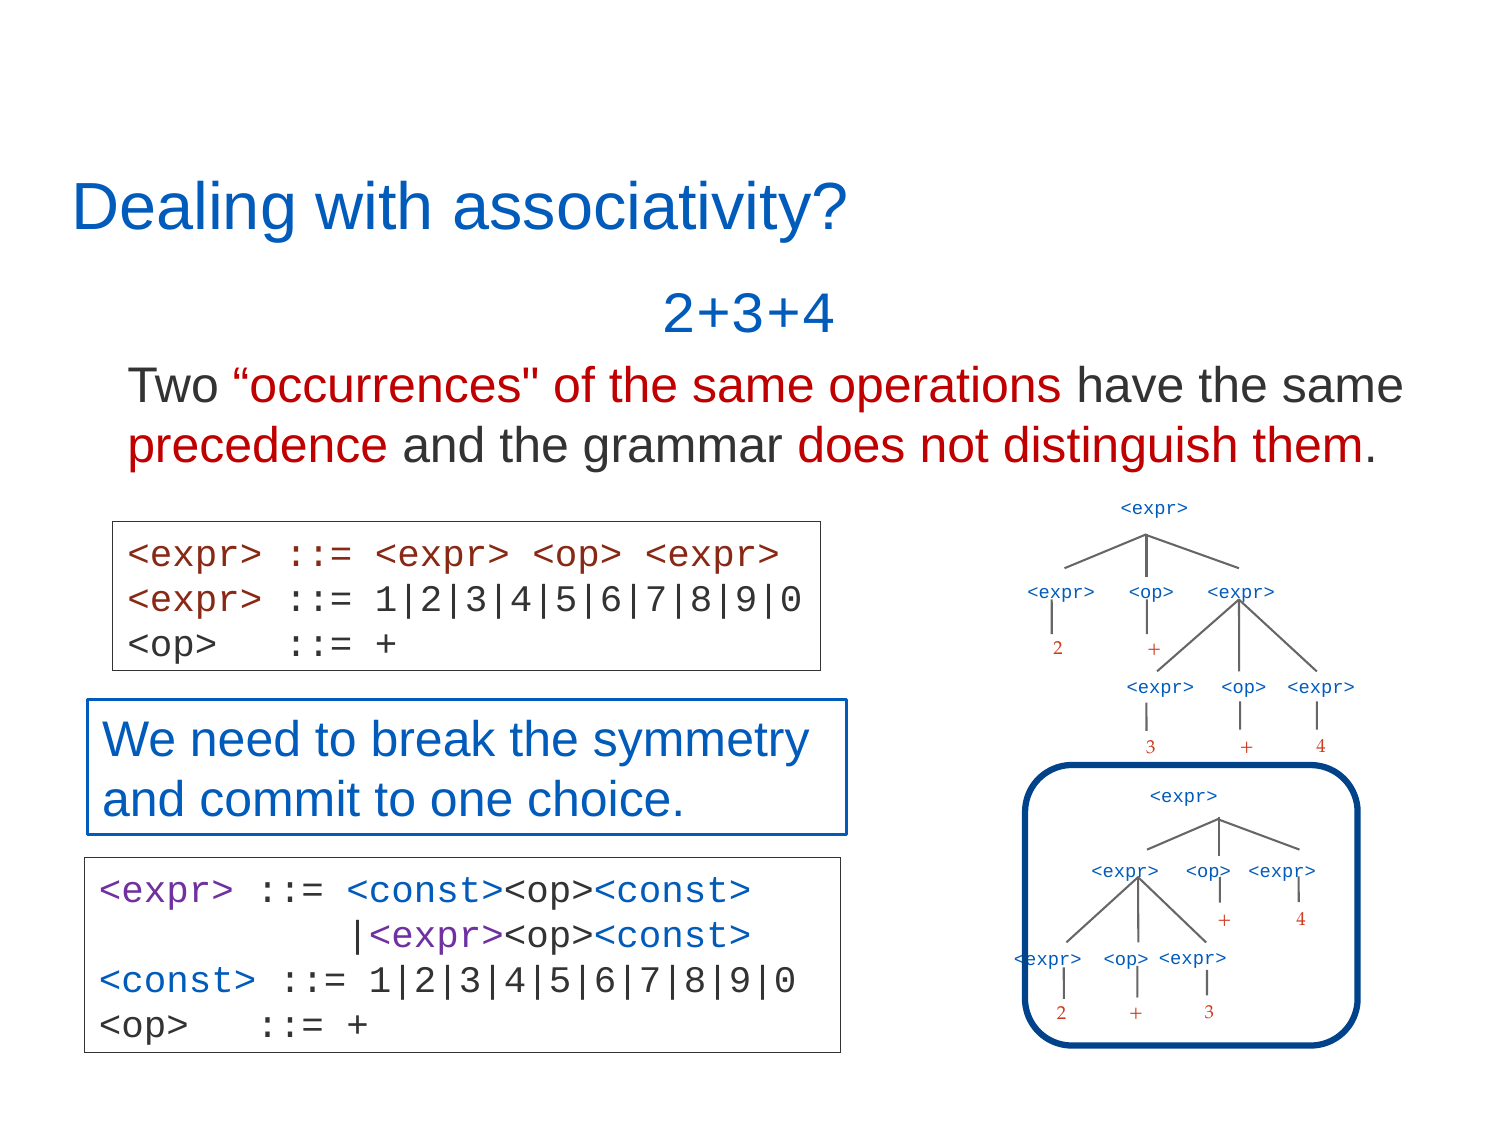

Dealing with associativity?
2+3+4
Two “occurrences" of the same operations have the same precedence and the grammar does not distinguish them.
<expr>

2

3

<expr>
<expr>
<op>

+
<op>
<expr>
<expr>

+
4
<expr> ::= <expr> <op> <expr>
<expr> ::= 1|2|3|4|5|6|7|8|9|0
<op>   ::= +
We need to break the symmetry
and commit to one choice.

<expr>

<expr>
<expr>
<op>

4
+
<expr>
<expr>
<op>

+
3
2
<expr> ::= <const><op><const>
           |<expr><op><const>
<const> ::= 1|2|3|4|5|6|7|8|9|0
<op>   ::= +